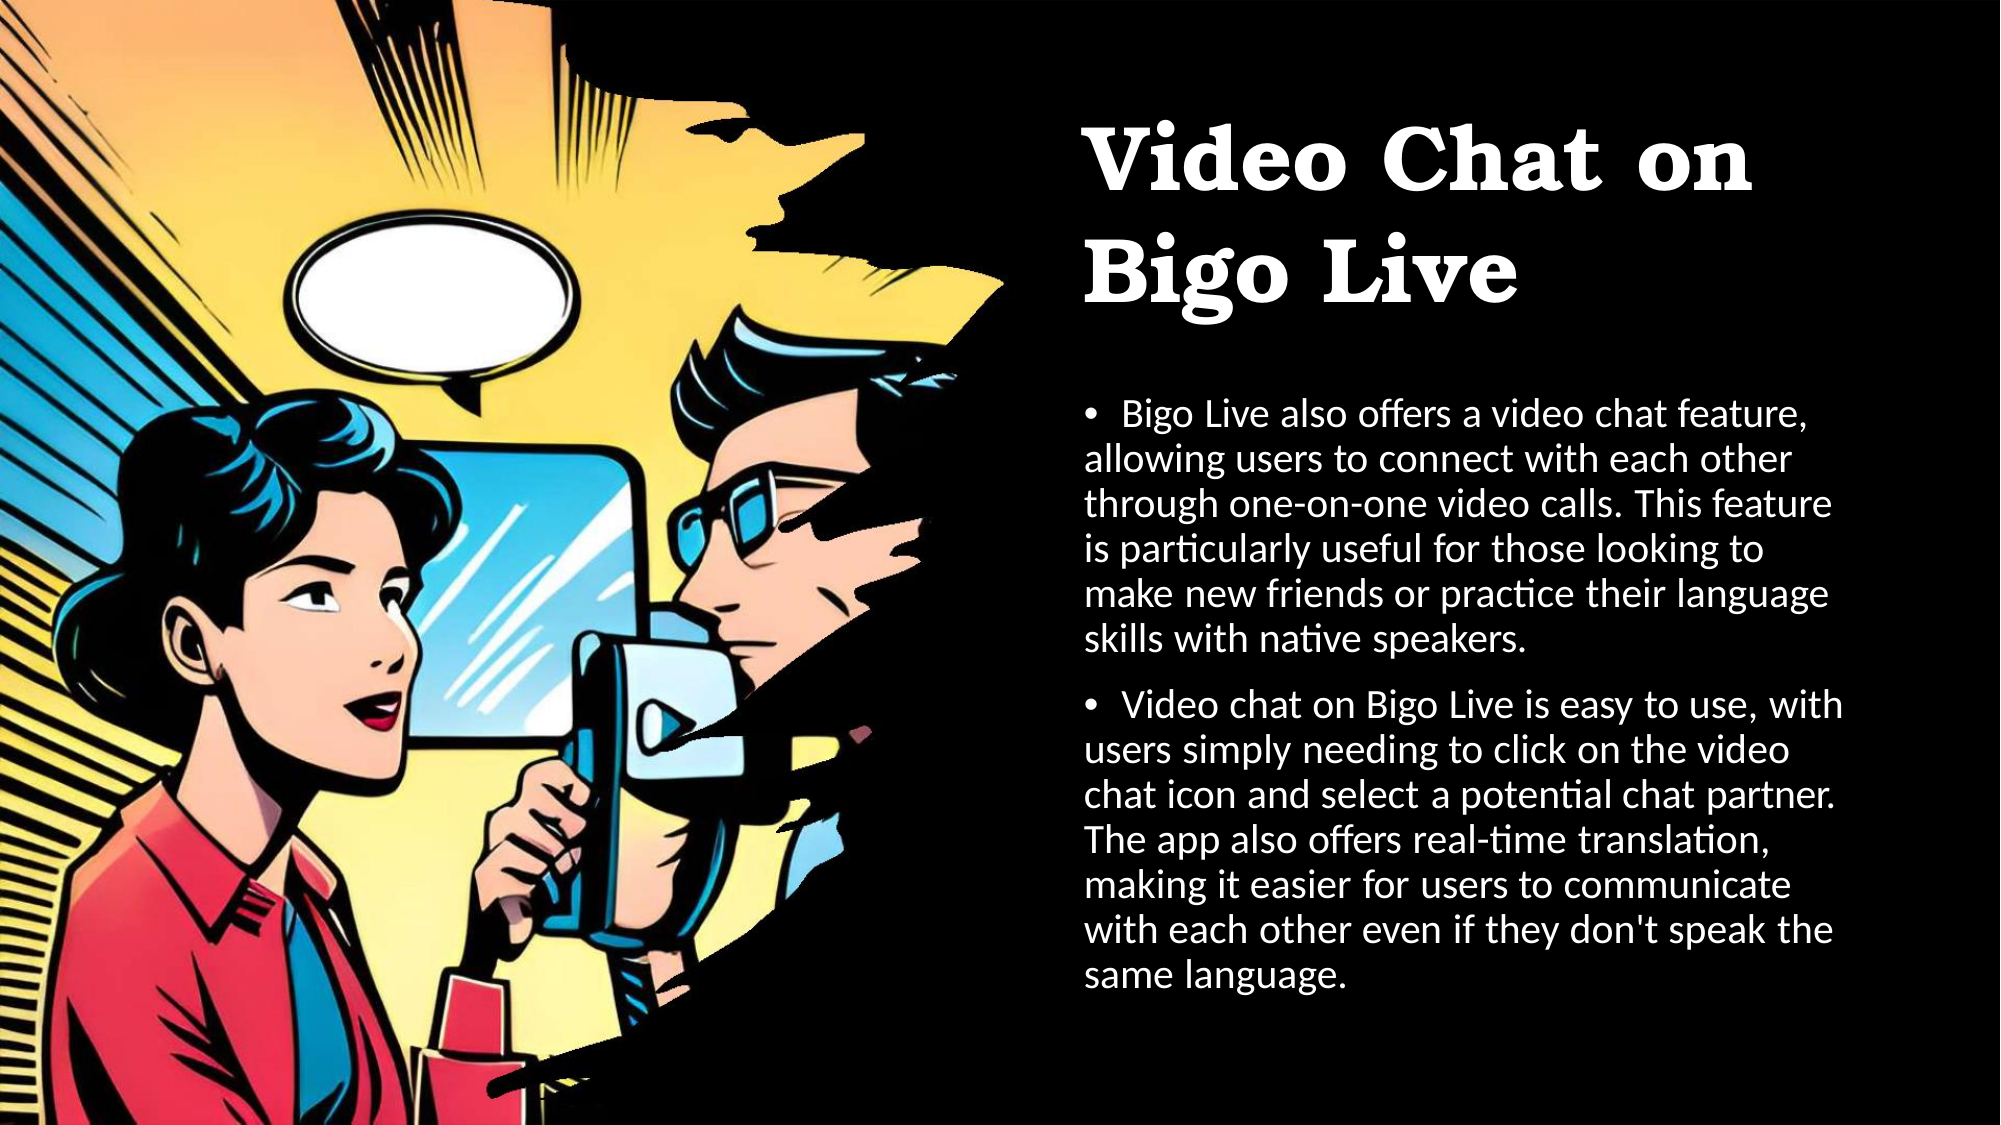

Video Chat on Bigo Live
• Bigo Live also offers a video chat feature,
allowing users to connect with each other
through one-on-one video calls. This feature
is particularly useful for those looking to
make new friends or practice their language
skills with native speakers.
• Video chat on Bigo Live is easy to use, with
users simply needing to click on the video
chat icon and select a potential chat partner.
The app also offers real-time translation,
making it easier for users to communicate
with each other even if they don't speak the
same language.